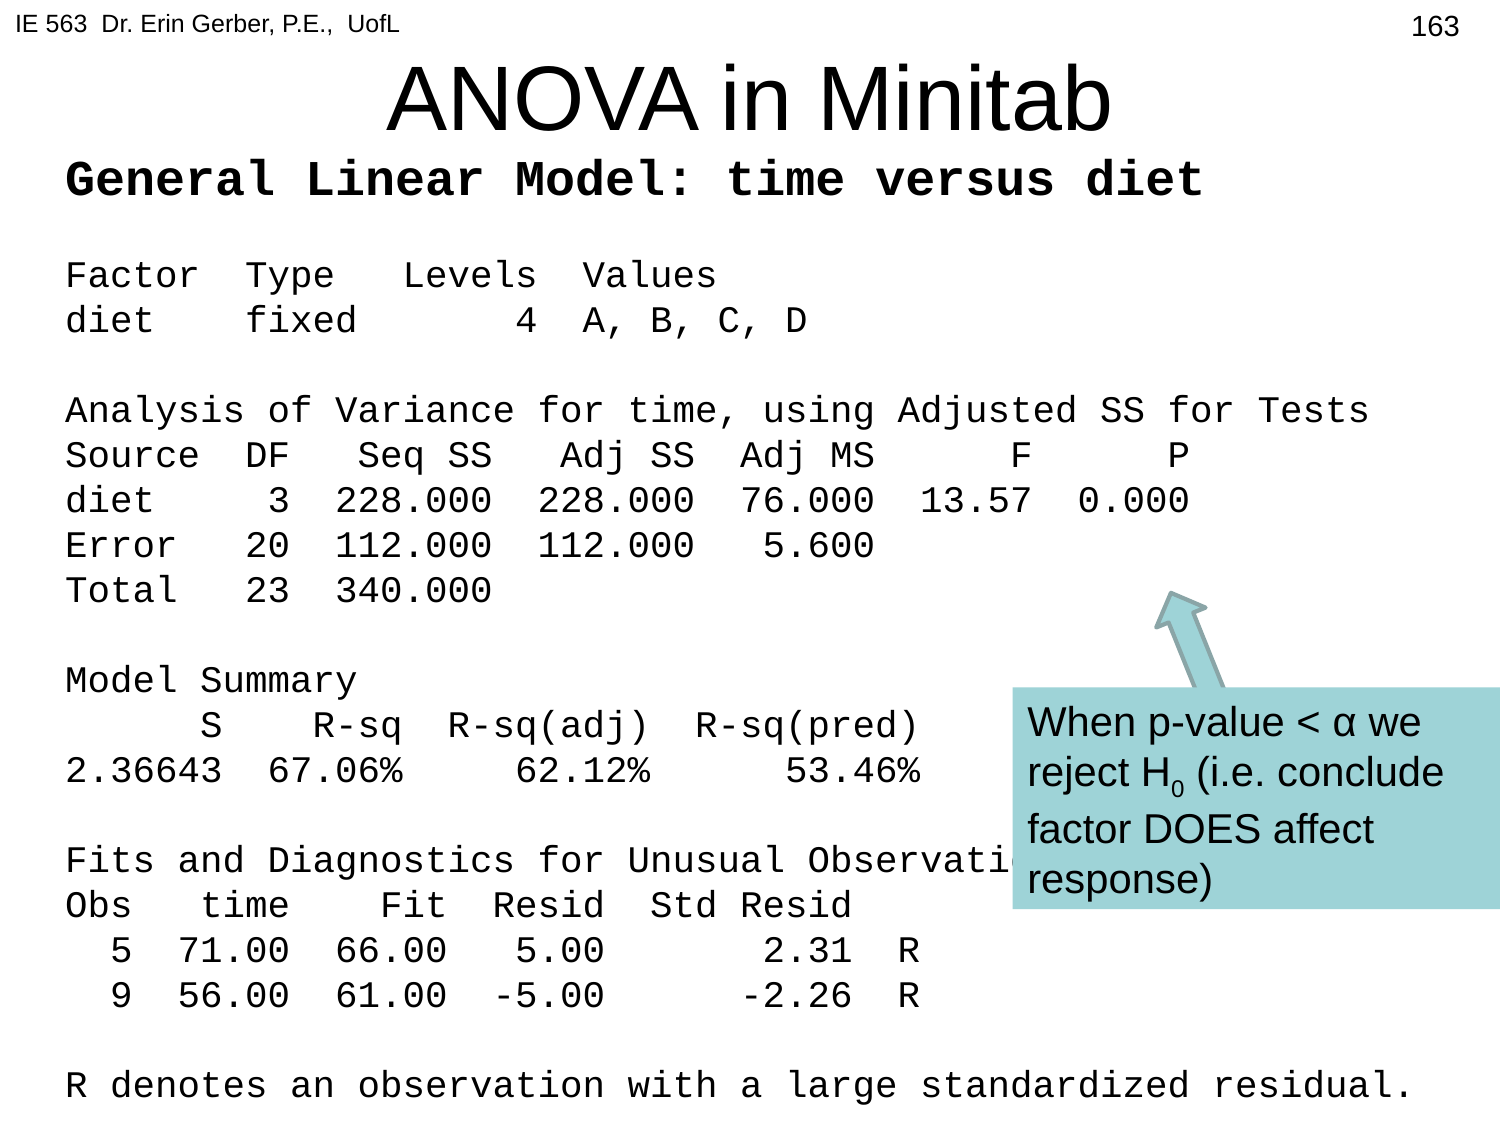

IE 563  Dr. Erin Gerber, P.E.,  UofL
# ANOVA in Minitab
163
General Linear Model: time versus diet

Factor  Type   Levels  Values
diet    fixed       4  A, B, C, D

Analysis of Variance for time, using Adjusted SS for Tests
Source  DF   Seq SS   Adj SS  Adj MS      F      P
diet     3  228.000  228.000  76.000  13.57  0.000
Error   20  112.000  112.000   5.600
Total   23  340.000

Model Summary
      S    R-sq  R-sq(adj)  R-sq(pred)
2.36643  67.06%     62.12%      53.46%

Fits and Diagnostics for Unusual Observations
Obs   time    Fit  Resid  Std Resid
  5  71.00  66.00   5.00       2.31  R
  9  56.00  61.00  -5.00      -2.26  R

R denotes an observation with a large standardized residual.

When p-value < α we reject H0 (i.e. conclude factor DOES affect response)